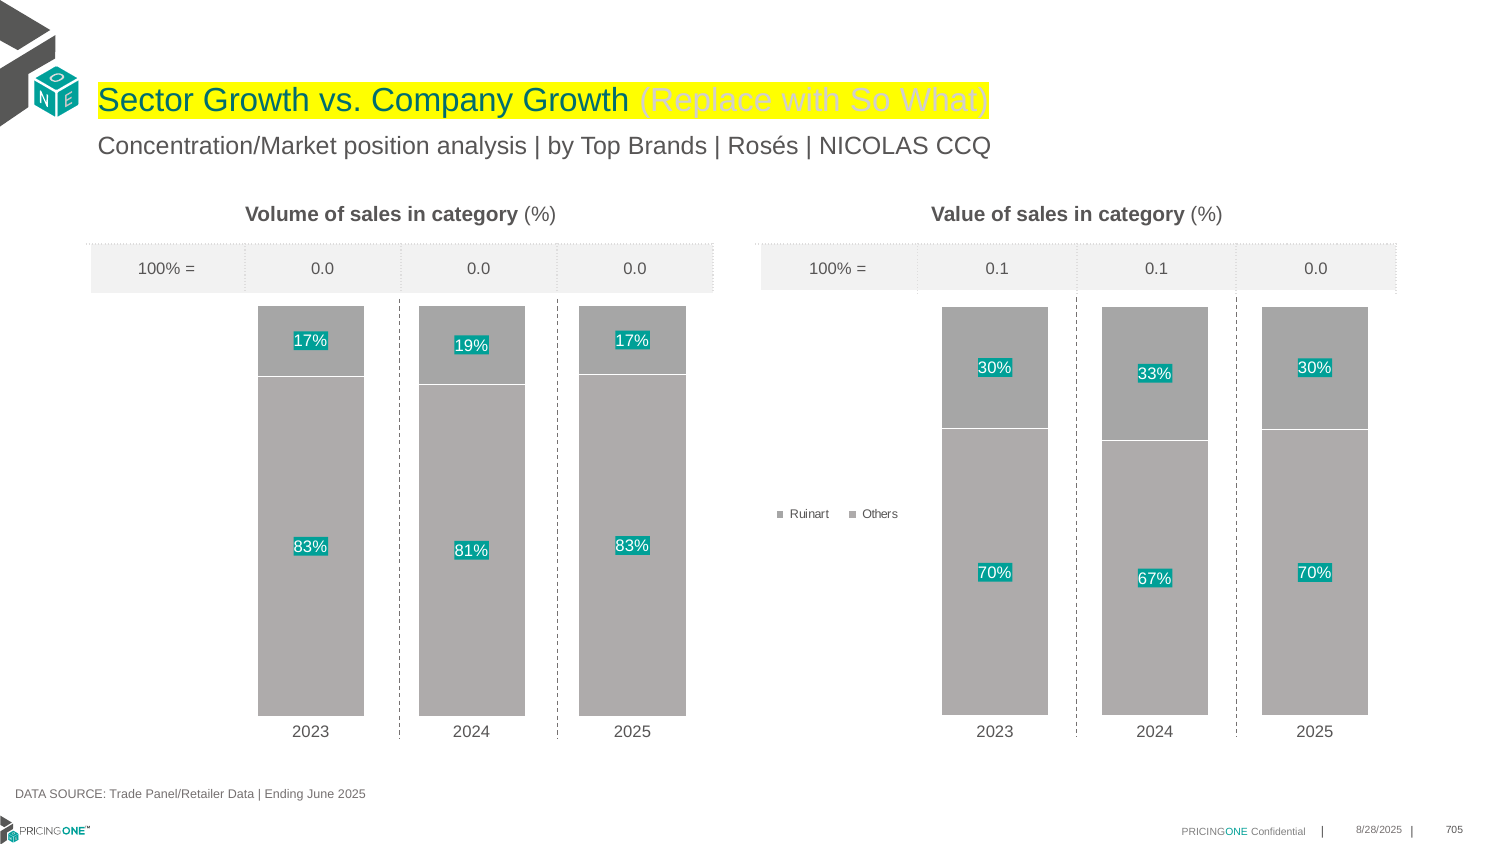

# Sector Growth vs. Company Growth (Replace with So What)
Concentration/Market position analysis | by Top Brands | Rosés | NICOLAS CCQ
| Volume of sales in category (%) |  |  |  |
| --- | --- | --- | --- |
| 100% = | 0.0 | 0.0 | 0.0 |
| Value of sales in category (%) |  |  |  |
| --- | --- | --- | --- |
| 100% = | 0.1 | 0.1 | 0.0 |

### Chart

| Category | Others | Ruinart |
|---|---|---|
| 2023 | 0.8280386740331492 | 0.17196132596685082 |
| 2024 | 0.807843137254902 | 0.19215686274509805 |
| 2025 | 0.831111111111111 | 0.1688888888888889 |

### Chart

| Category | Others | Ruinart |
|---|---|---|
| 2023 | 0.7008486283797118 | 0.29915137162028815 |
| 2024 | 0.6719073965251522 | 0.3280926034748478 |
| 2025 | 0.6991806980194825 | 0.3008193019805174 |
DATA SOURCE: Trade Panel/Retailer Data | Ending June 2025

8/28/2025
705